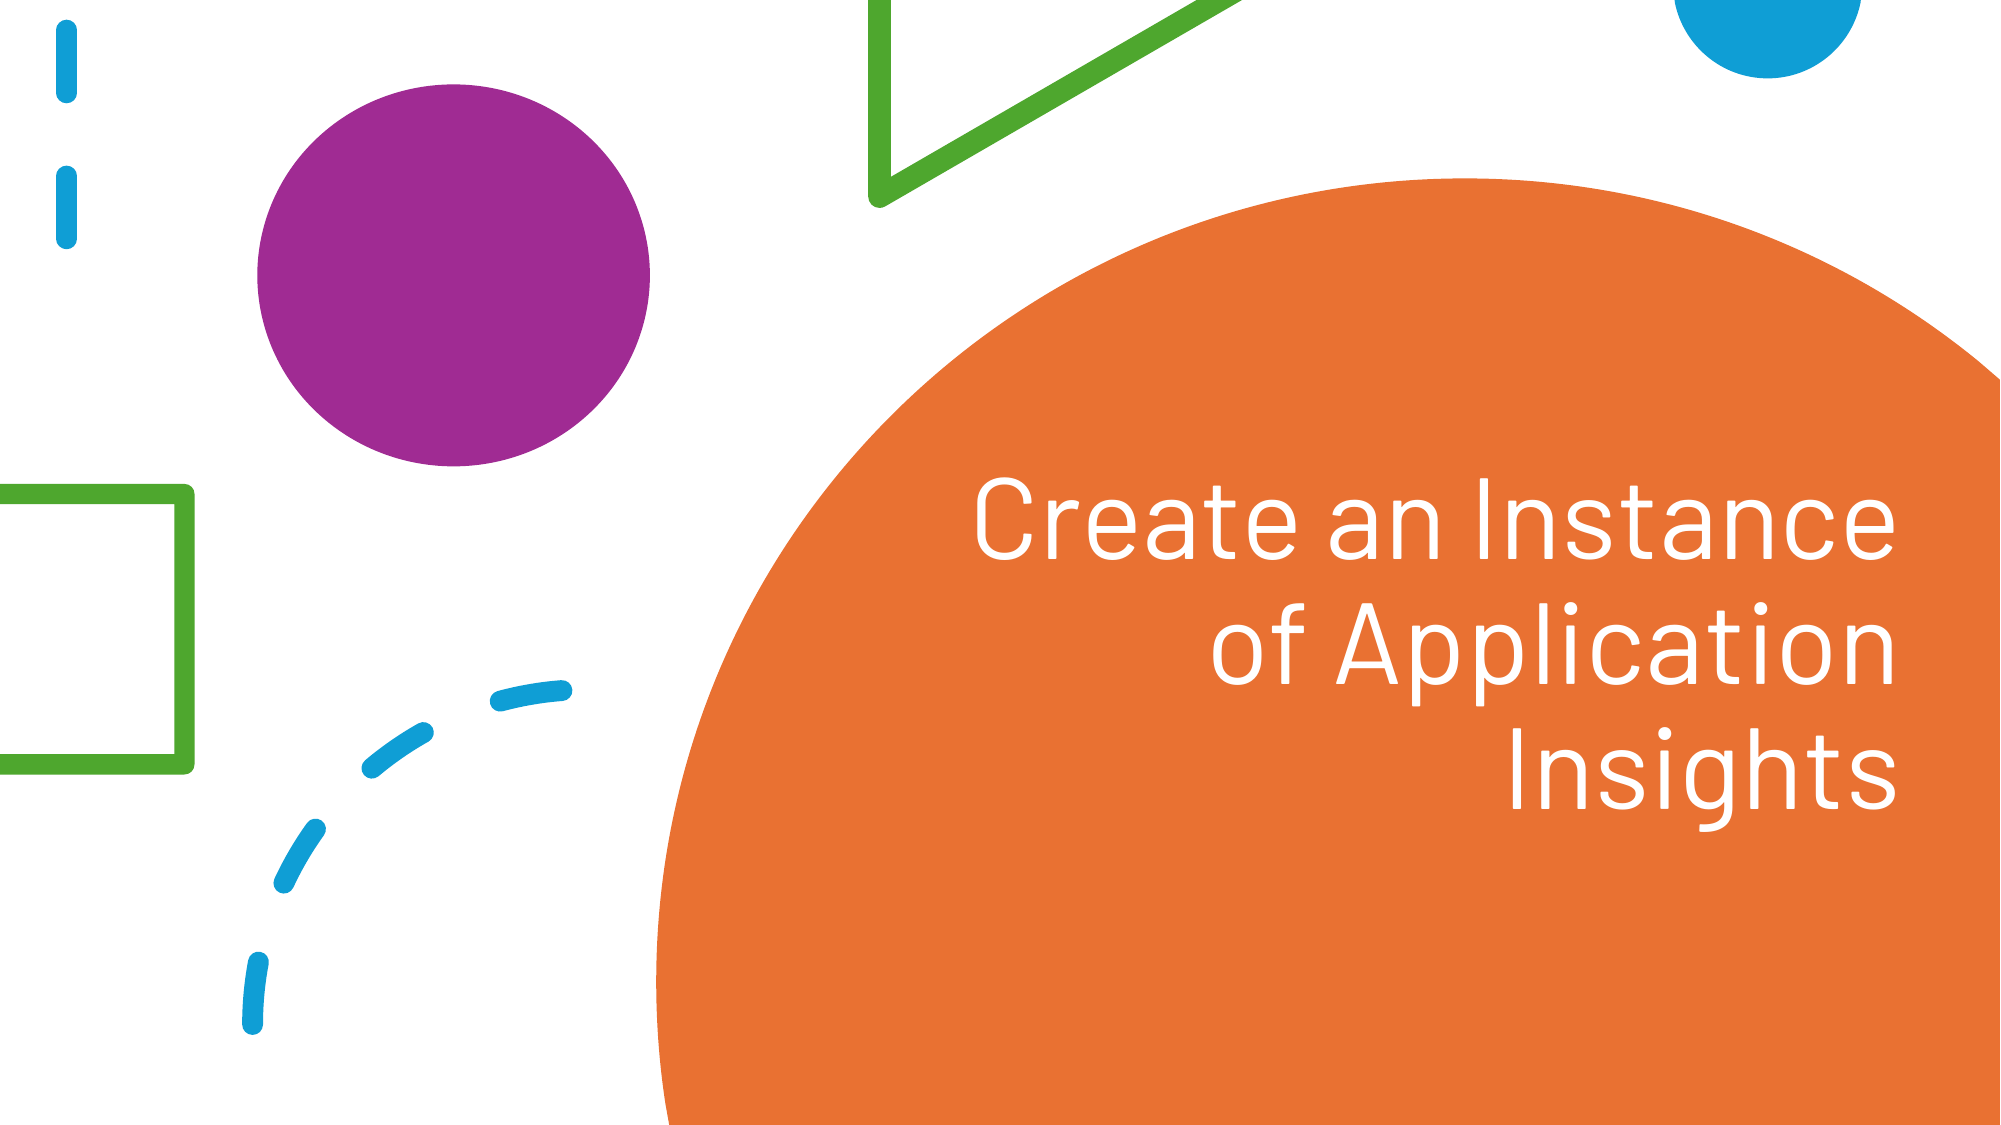

# Create an Instance of Application Insights